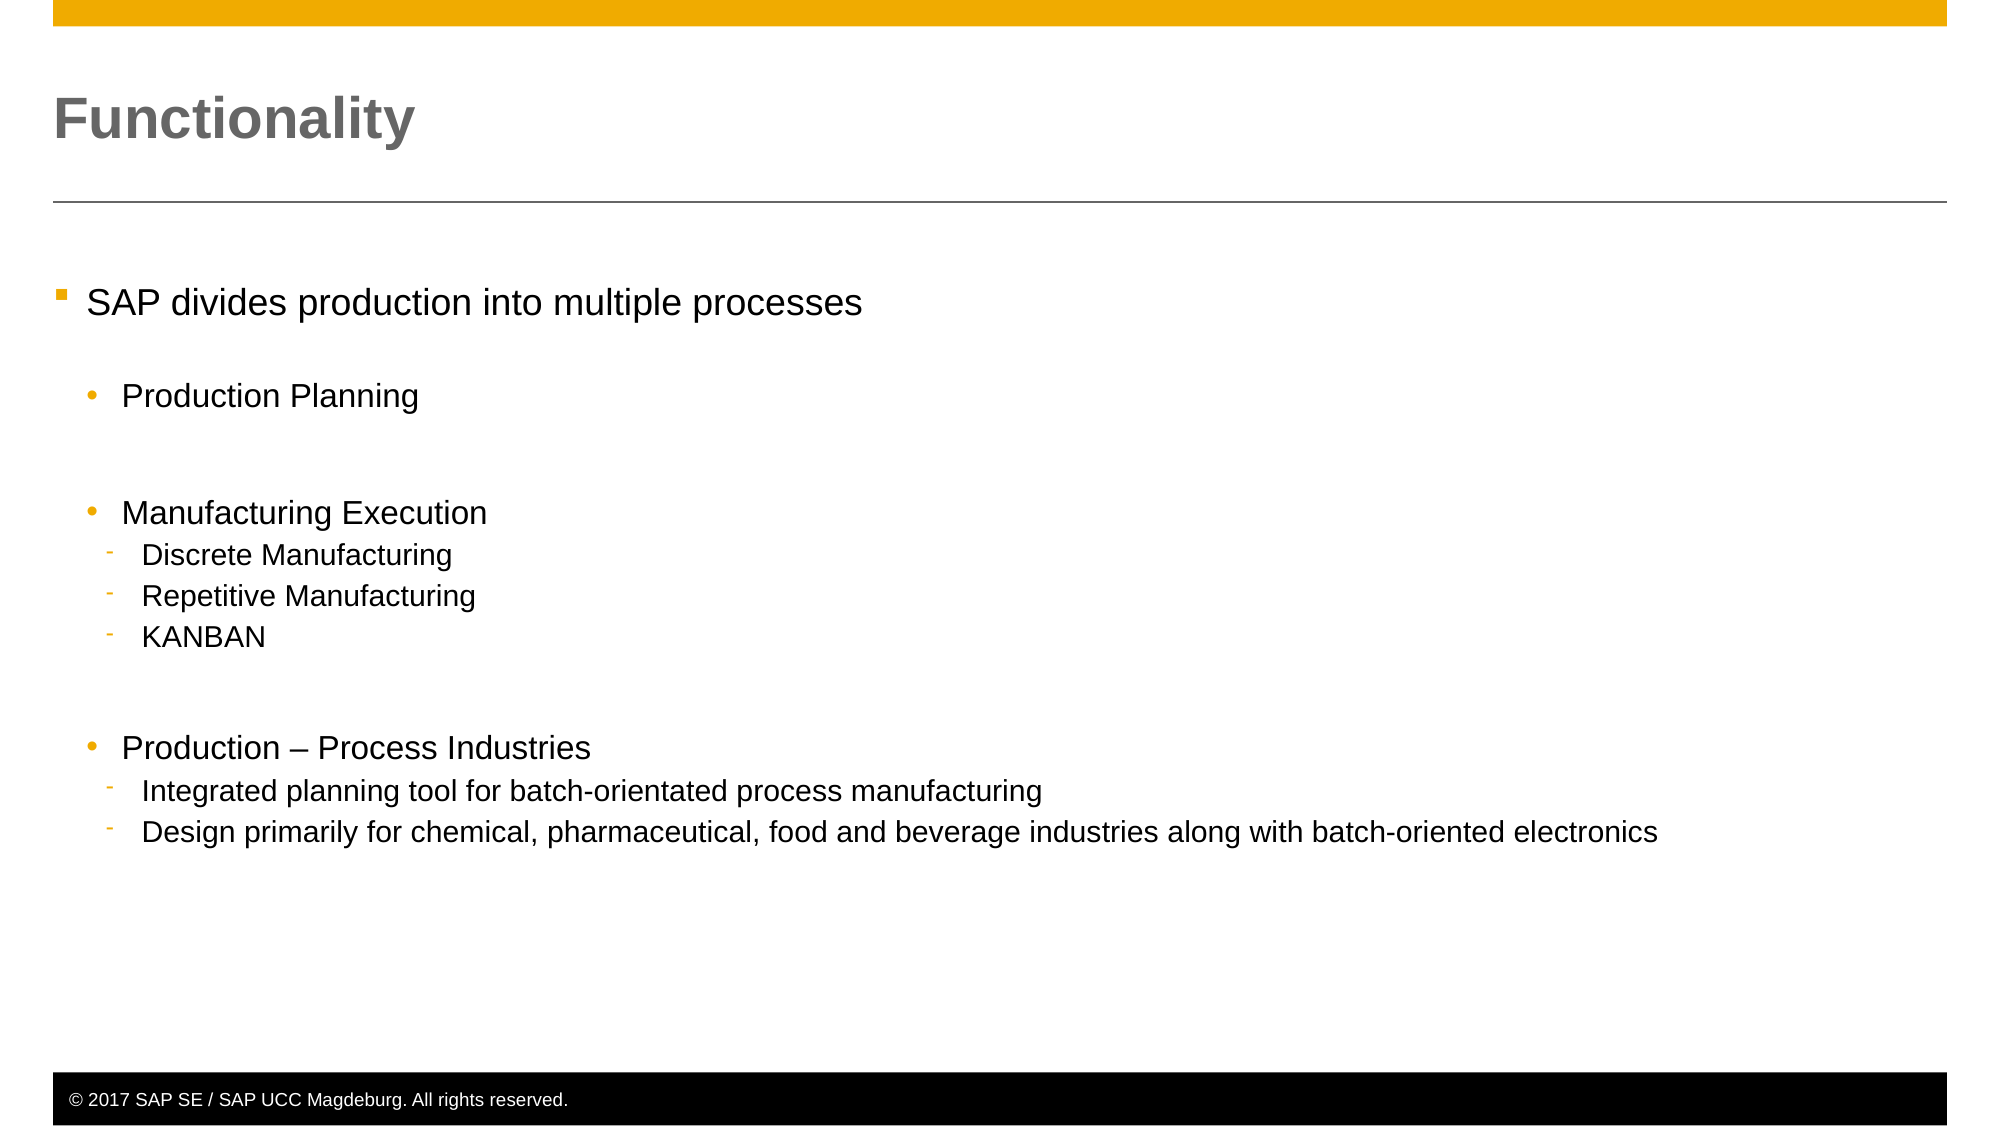

# Functionality
SAP divides production into multiple processes

Production Planning

Manufacturing Execution
Discrete Manufacturing
Repetitive Manufacturing
KANBAN

Production – Process Industries
Integrated planning tool for batch-orientated process manufacturing
Design primarily for chemical, pharmaceutical, food and beverage industries along with batch-oriented electronics